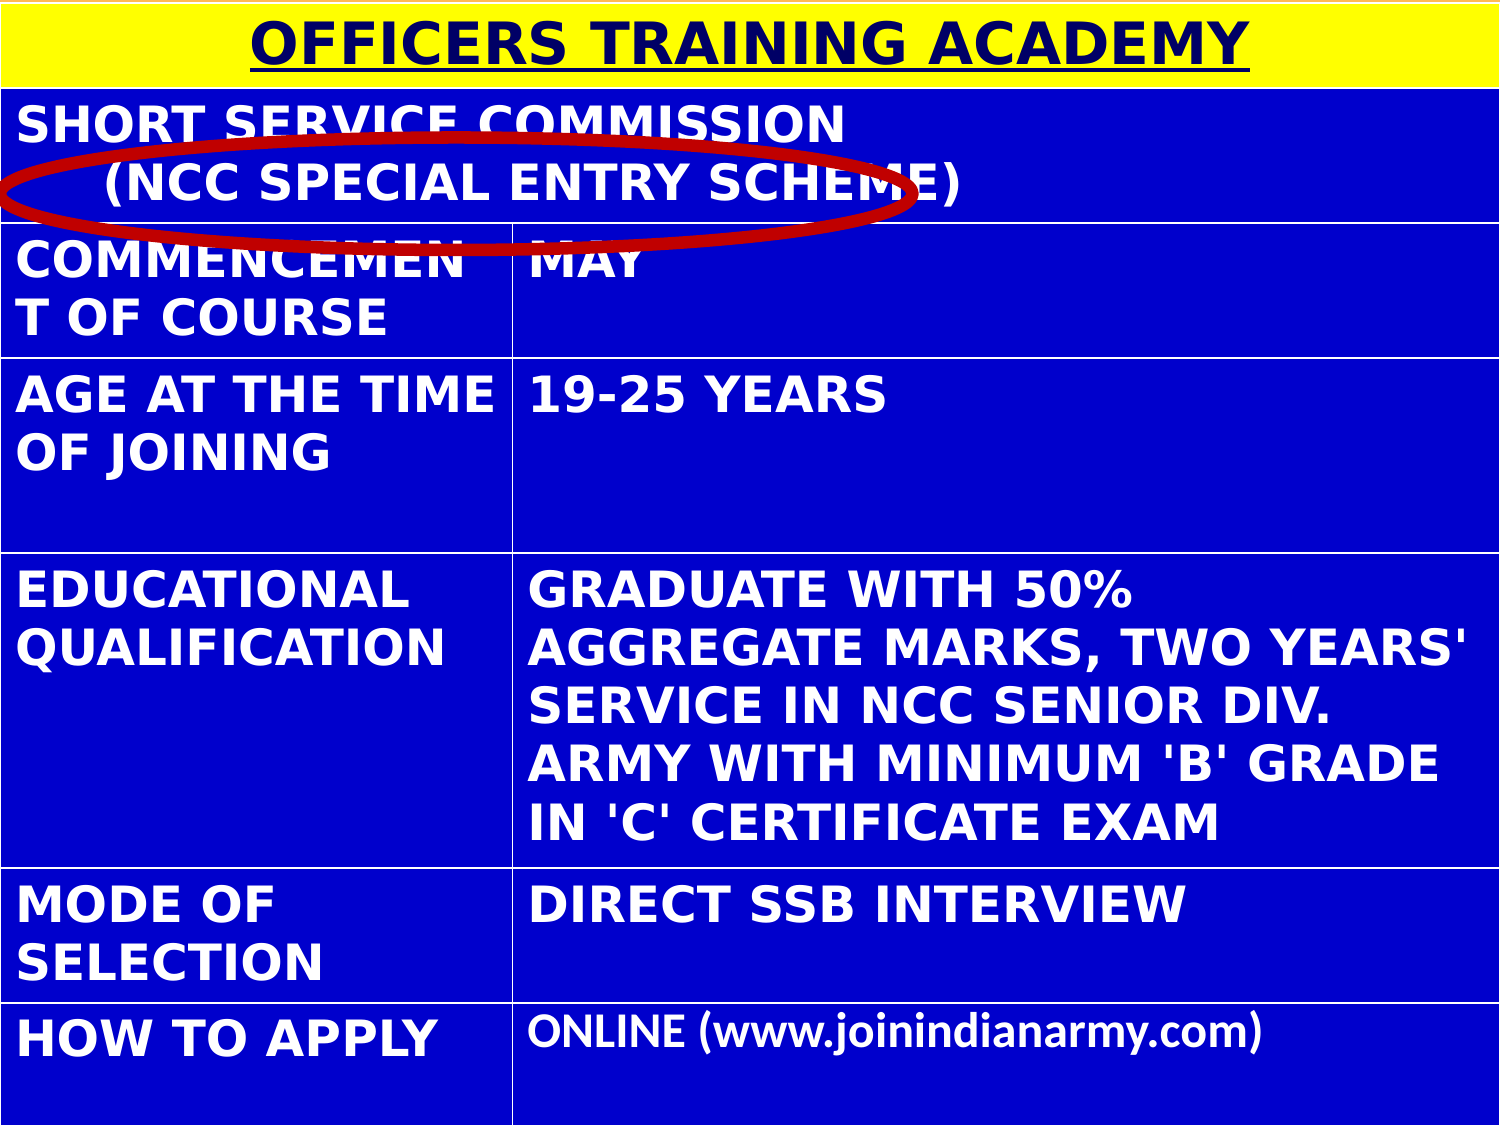

| OFFICERS TRAINING ACADEMY |  |
| --- | --- |
| SHORT SERVICE COMMISSION (NCC SPECIAL ENTRY SCHEME) |  |
| COMMENCEMENT OF COURSE | MAY |
| AGE AT THE TIME OF JOINING | 19-25 YEARS |
| EDUCATIONAL QUALIFICATION | GRADUATE WITH 50% AGGREGATE MARKS, TWO YEARS' SERVICE IN NCC SENIOR DIV. ARMY WITH MINIMUM 'B' GRADE IN 'C' CERTIFICATE EXAM |
| MODE OF SELECTION | DIRECT SSB INTERVIEW |
| HOW TO APPLY | ONLINE (www.joinindianarmy.com) |